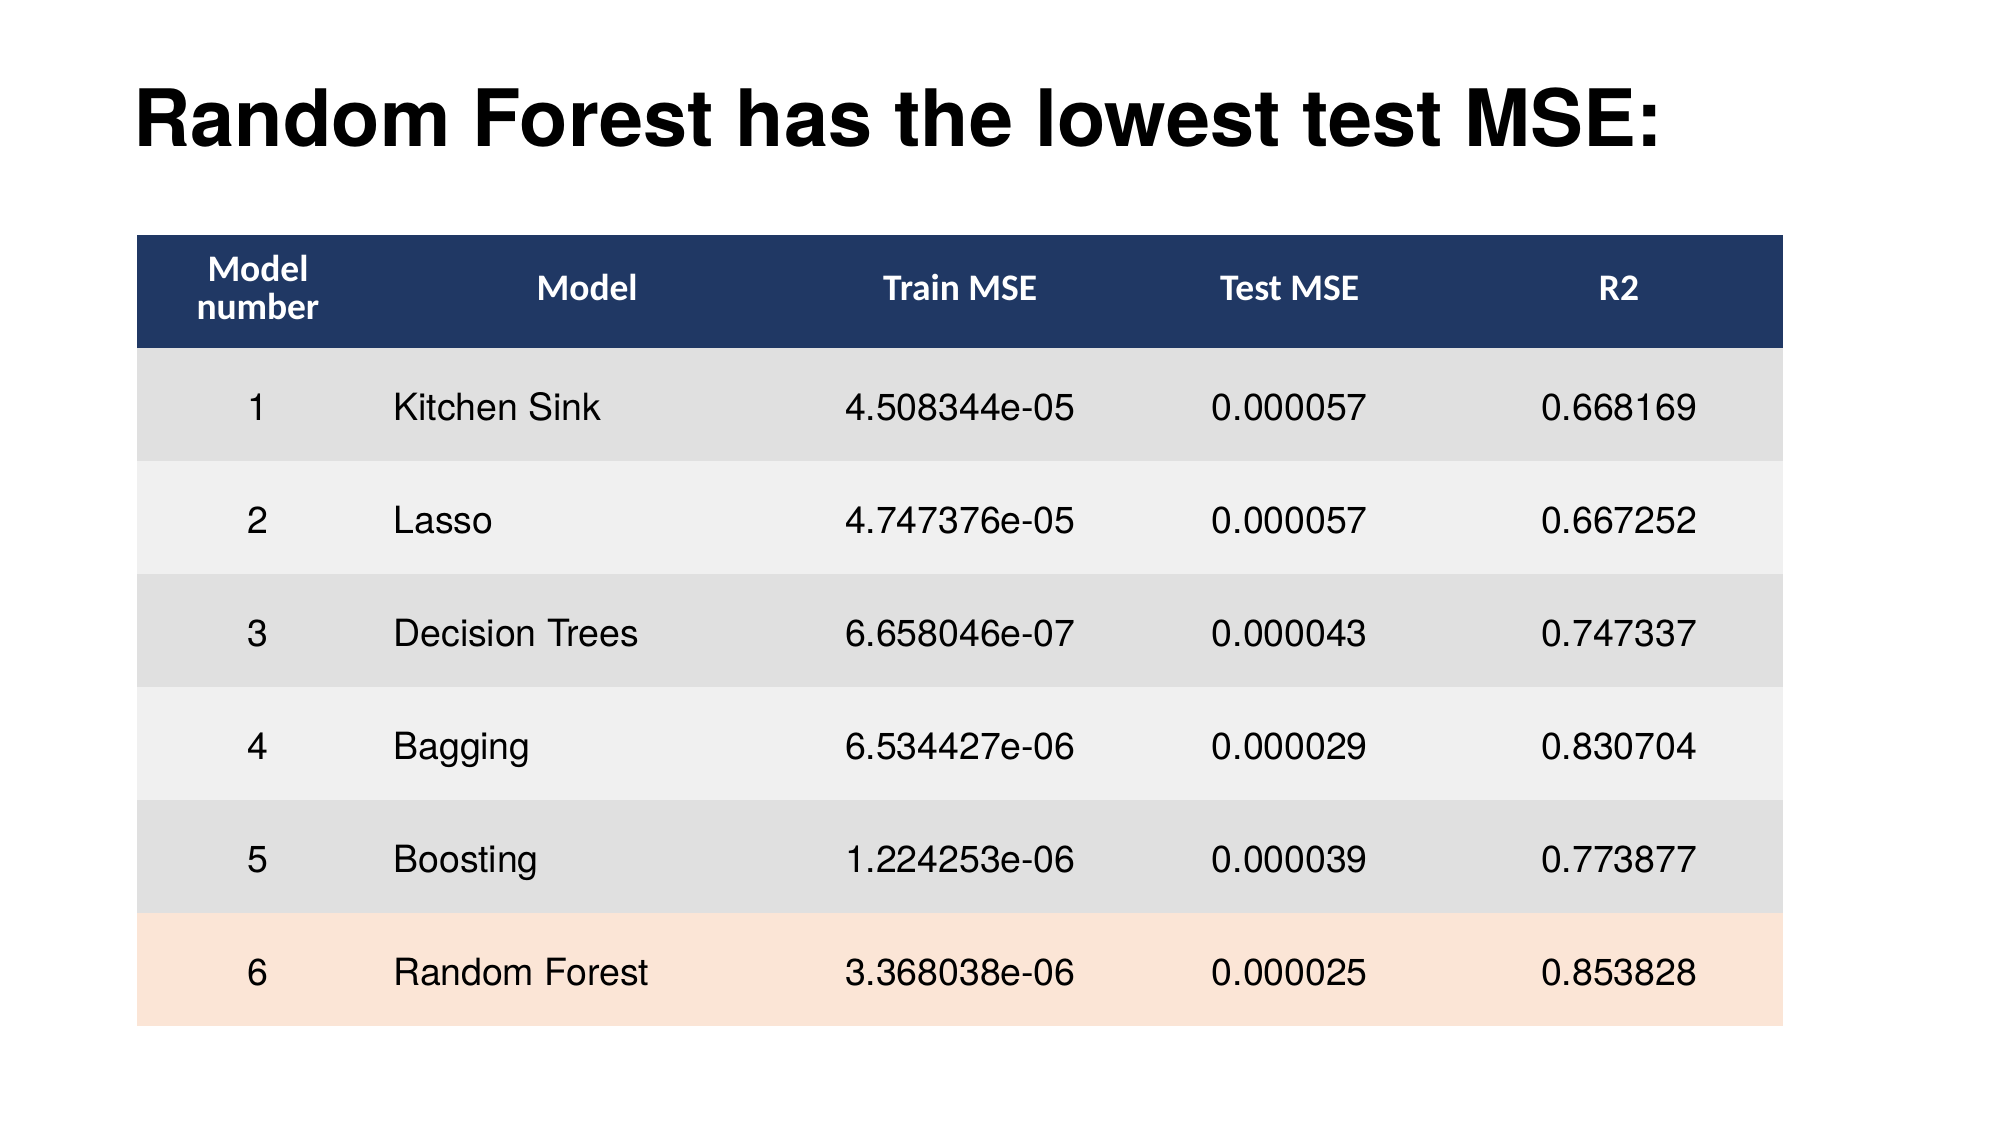

Random Forest has the lowest test MSE:
| Model number | Model | Train MSE | Test MSE | R2 |
| --- | --- | --- | --- | --- |
| 1 | Kitchen Sink | 4.508344e-05 | 0.000057 | 0.668169 |
| 2 | Lasso | 4.747376e-05 | 0.000057 | 0.667252 |
| 3 | Decision Trees | 6.658046e-07 | 0.000043 | 0.747337 |
| 4 | Bagging | 6.534427e-06 | 0.000029 | 0.830704 |
| 5 | Boosting | 1.224253e-06 | 0.000039 | 0.773877 |
| 6 | Random Forest | 3.368038e-06 | 0.000025 | 0.853828 |